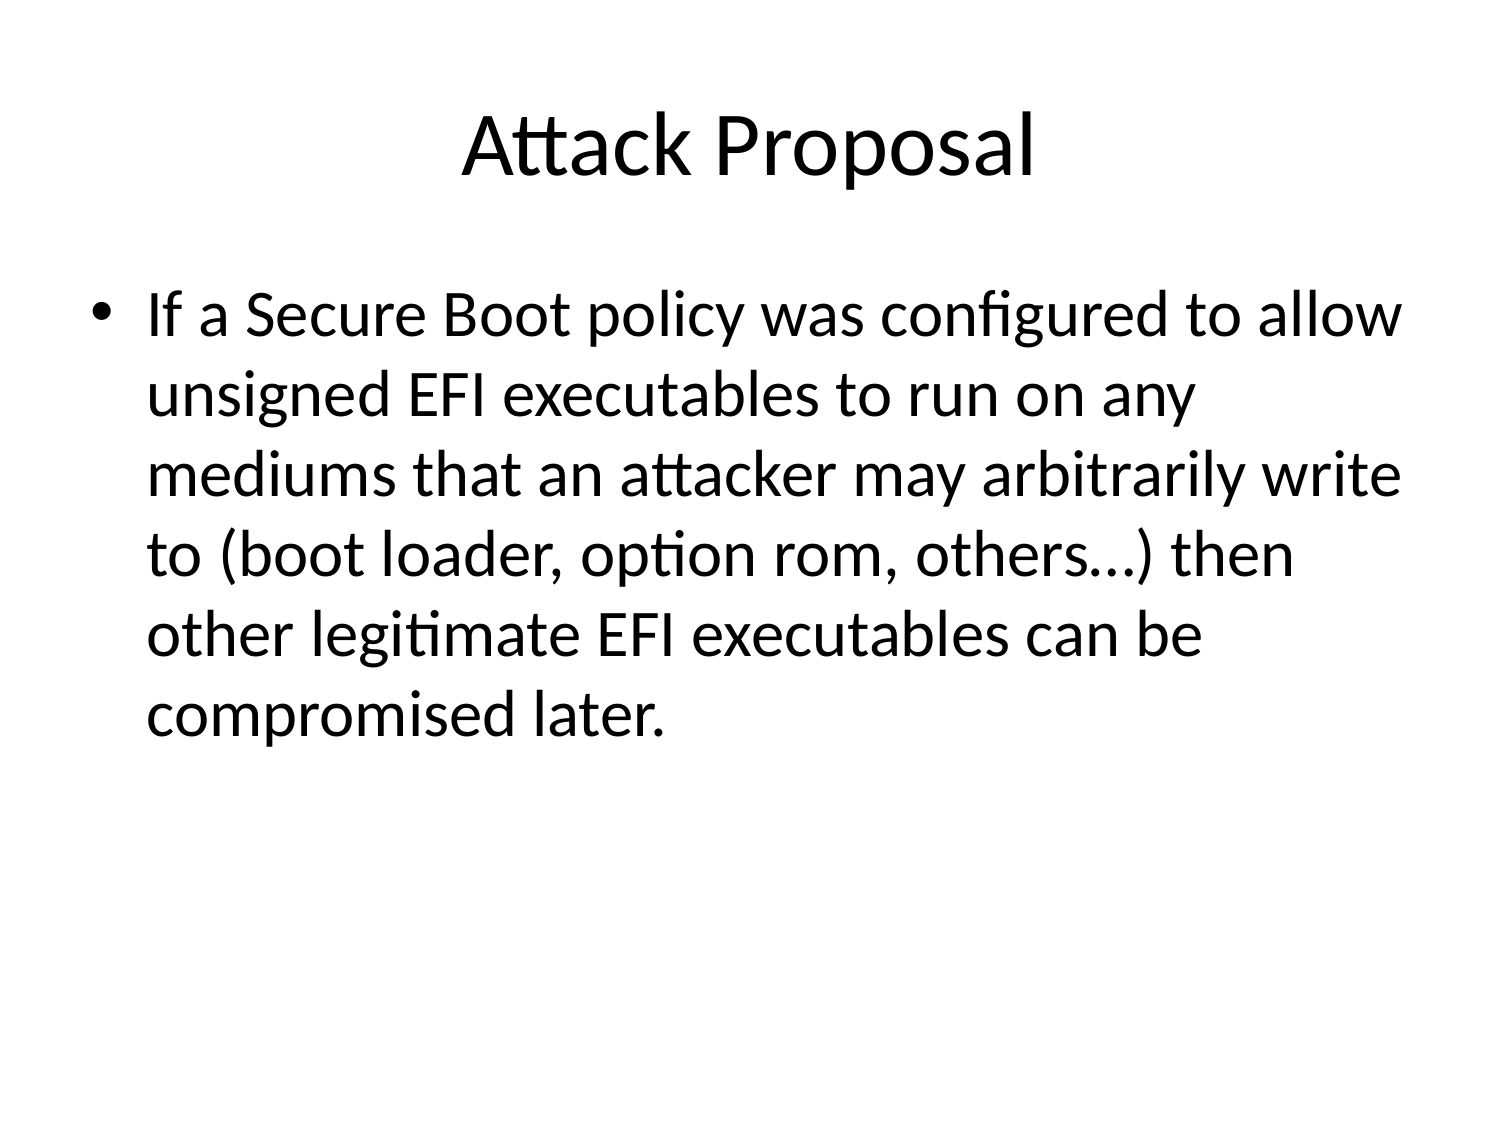

# Attack Proposal
If a Secure Boot policy was configured to allow unsigned EFI executables to run on any mediums that an attacker may arbitrarily write to (boot loader, option rom, others…) then other legitimate EFI executables can be compromised later.